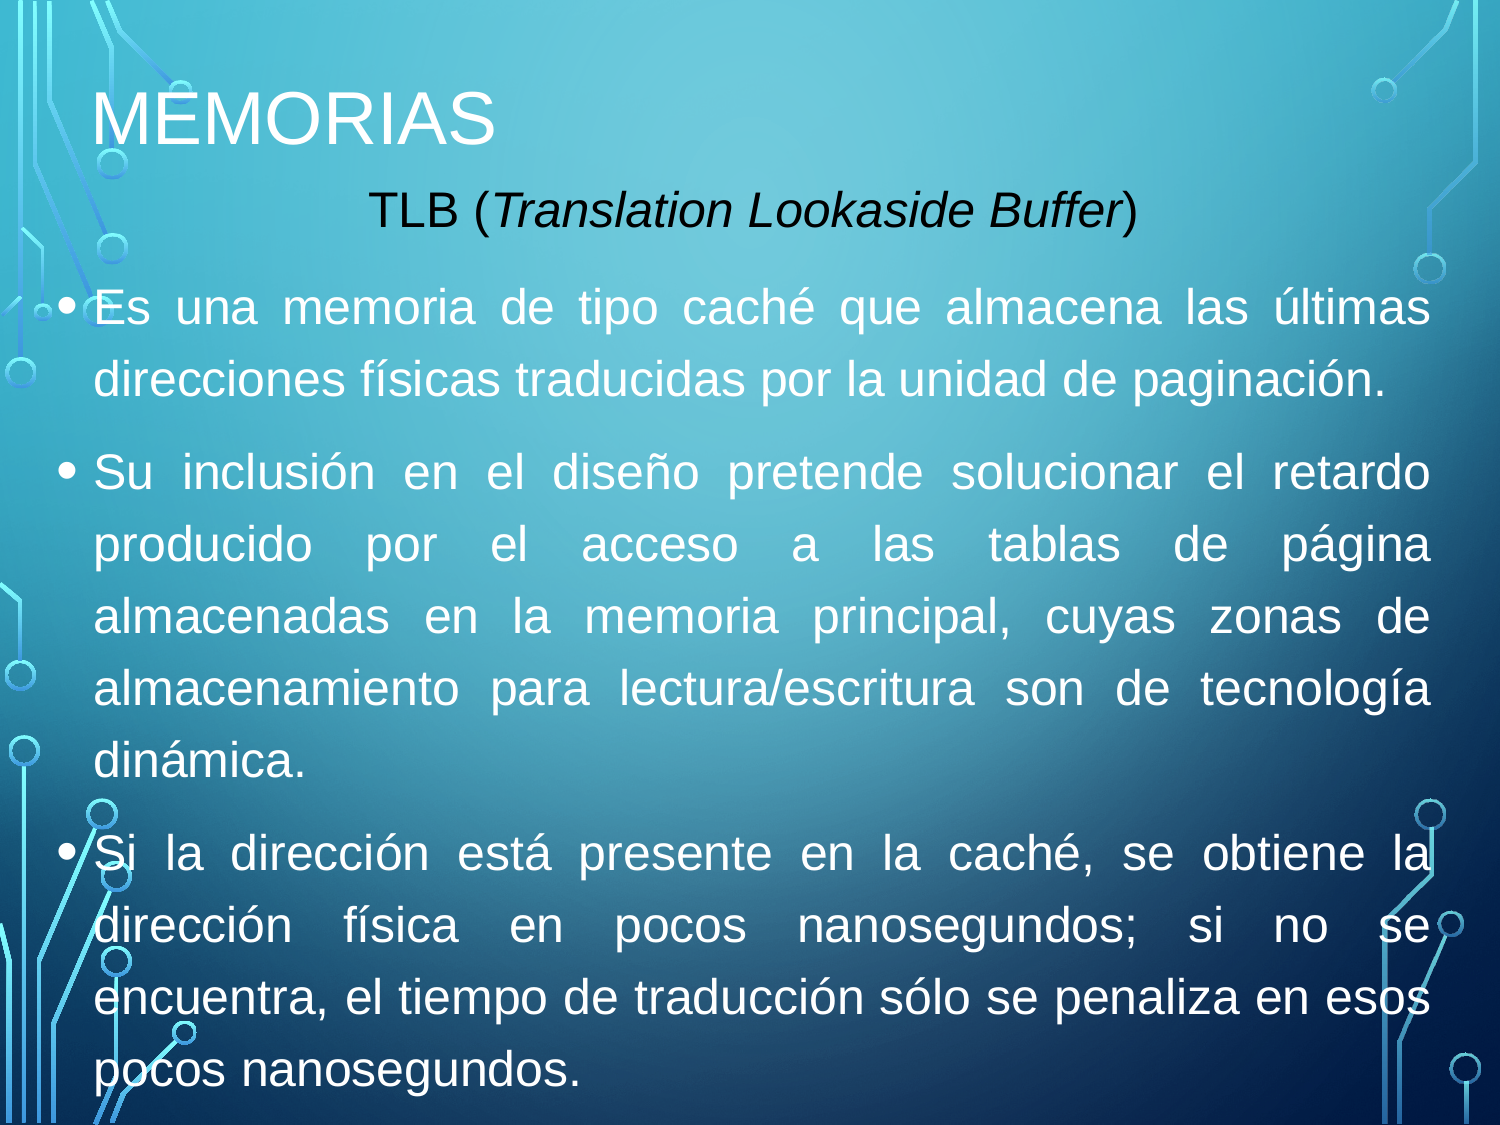

# Memorias
TLB (Translation Lookaside Buffer)
Es una memoria de tipo caché que almacena las últimas direcciones físicas traducidas por la unidad de paginación.
Su inclusión en el diseño pretende solucionar el retardo producido por el acceso a las tablas de página almacenadas en la memoria principal, cuyas zonas de almacenamiento para lectura/escritura son de tecnología dinámica.
Si la dirección está presente en la caché, se obtiene la dirección física en pocos nanosegundos; si no se encuentra, el tiempo de traducción sólo se penaliza en esos pocos nanosegundos.